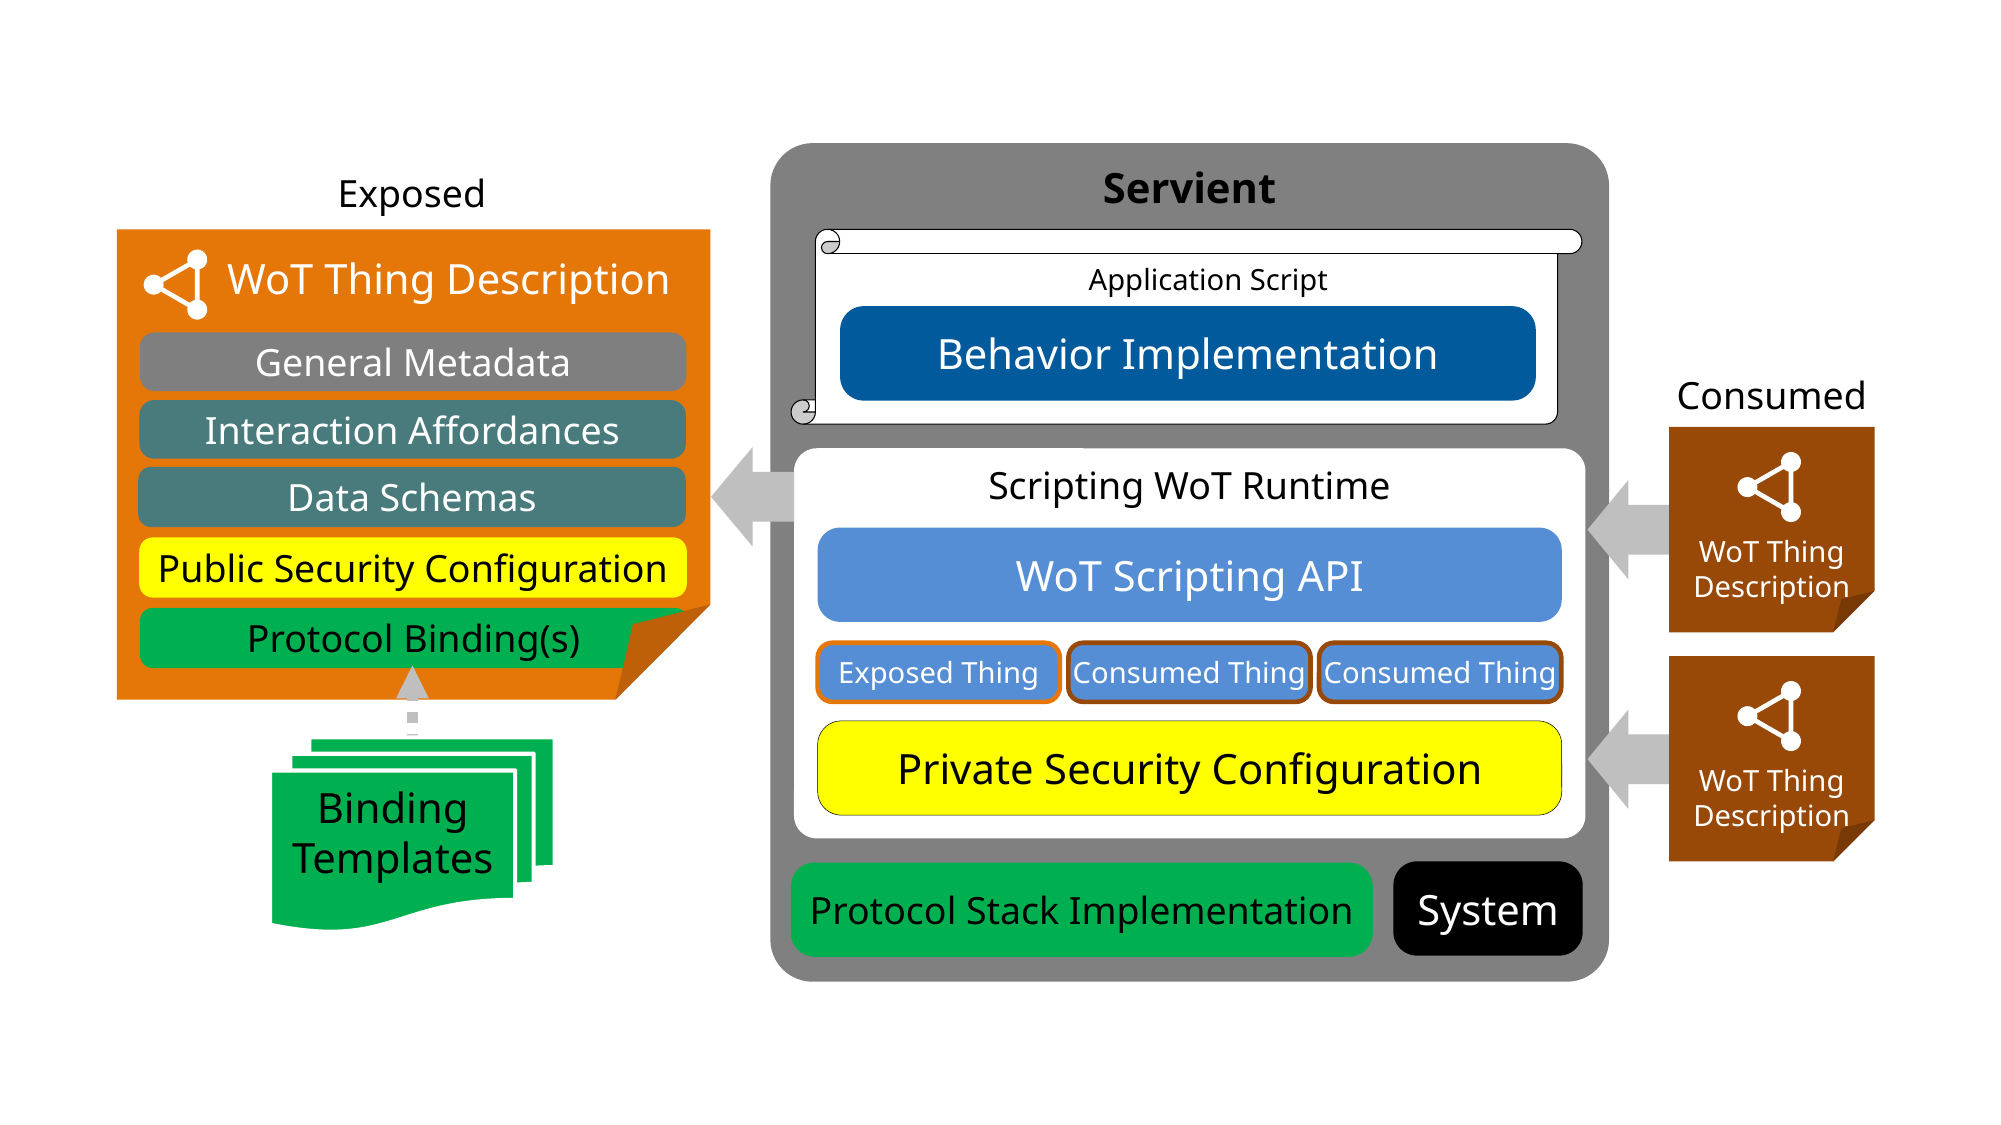

Servient
Exposed
WoT Thing Description

General Metadata
Interaction Affordances
Data Schemas
Public Security Configuration

Protocol Binding(s)

Application Script
Behavior Implementation
Consumed
WoT Thing
Description

WoT Thing
Description

Scripting WoT Runtime

WoT Scripting API
Exposed Thing
Consumed Thing
Consumed Thing
Private Security Configuration
Binding
Templates
System
Protocol Stack Implementation